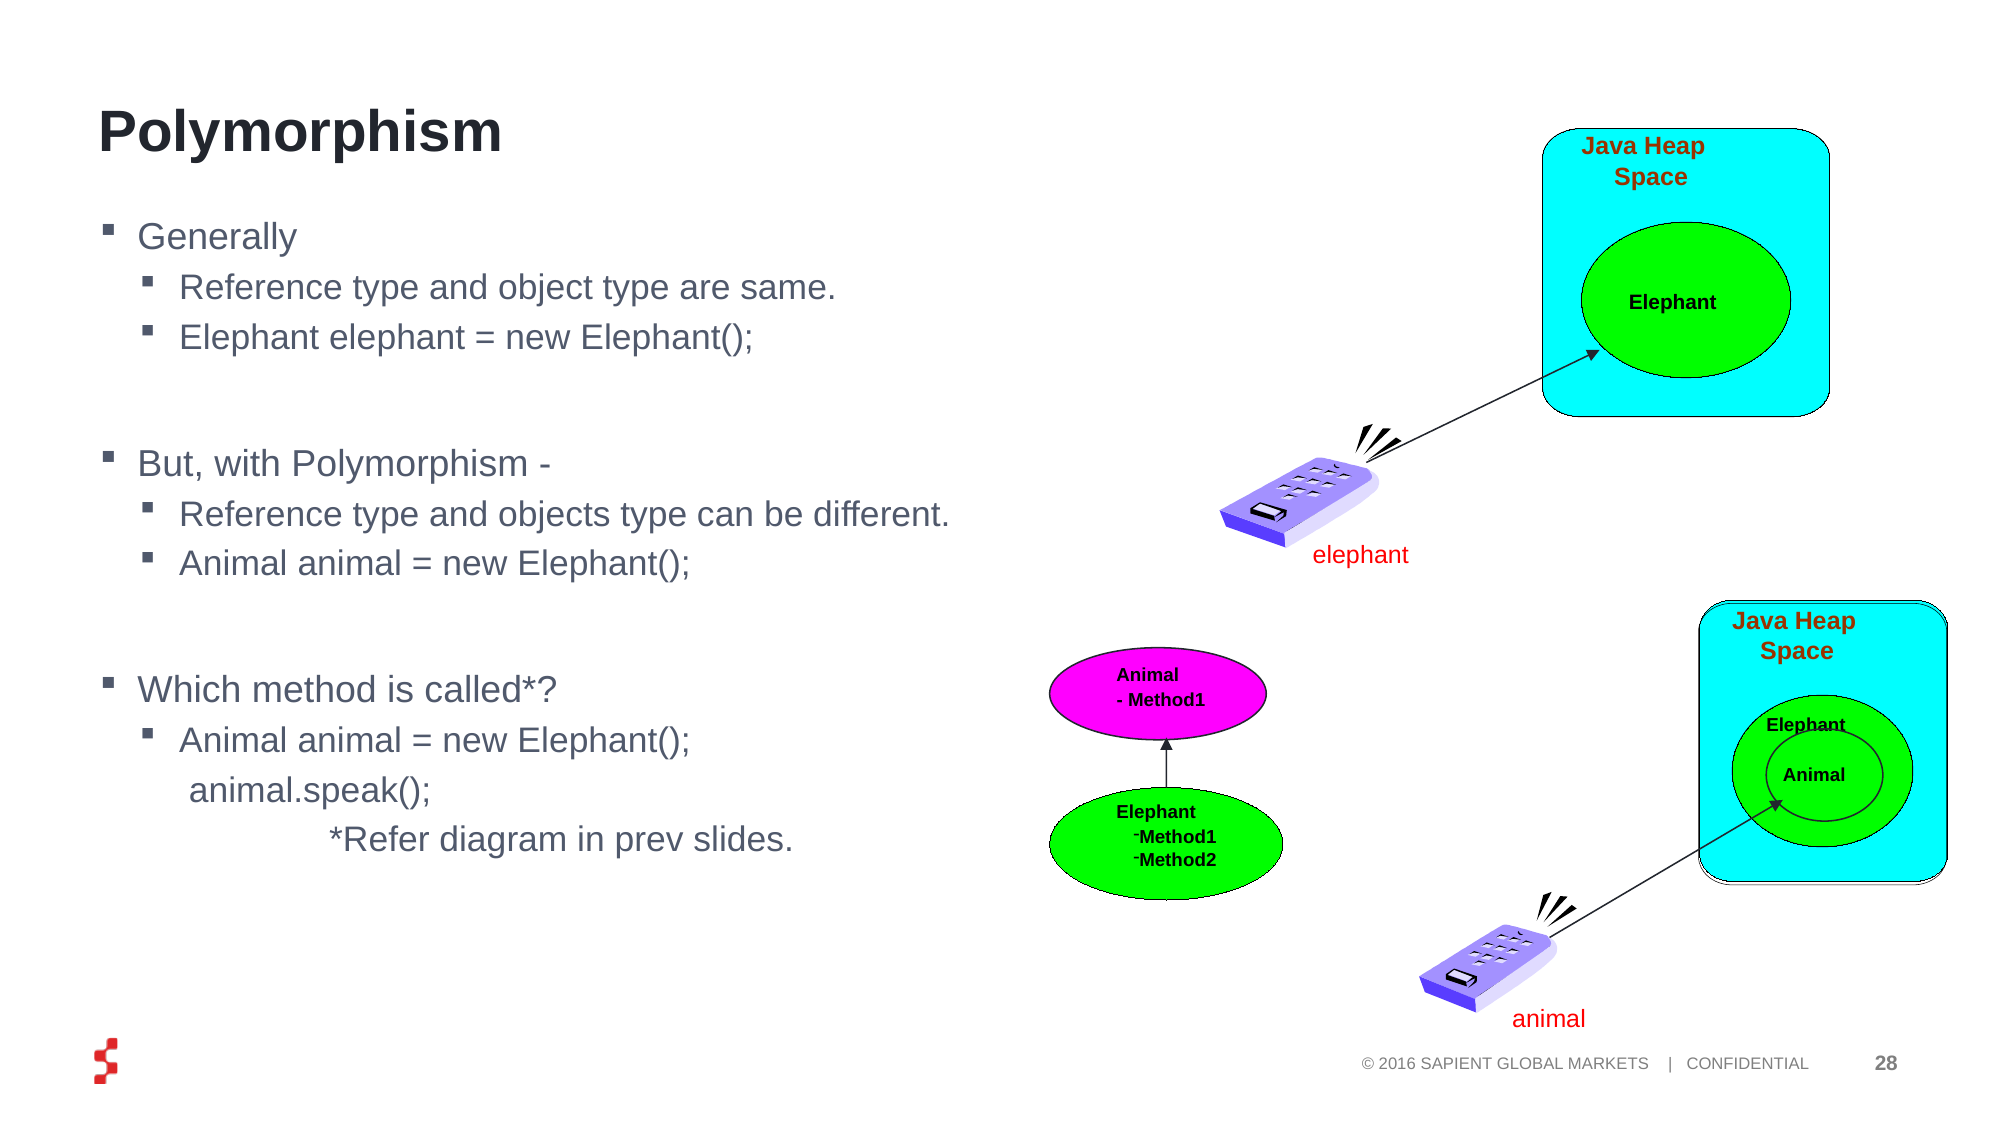

# Polymorphism

Java Heap
Space
Generally
Reference type and object type are same.
Elephant elephant = new Elephant();

But, with Polymorphism -
Reference type and objects type can be different.
Animal animal = new Elephant();

Which method is called*?
Animal animal = new Elephant();
	 animal.speak();
		*Refer diagram in prev slides.

Elephant

elephant

Java Heap
Space

Animal
- Method1

Elephant
Method1
Method2

Elephant

Animal

animal